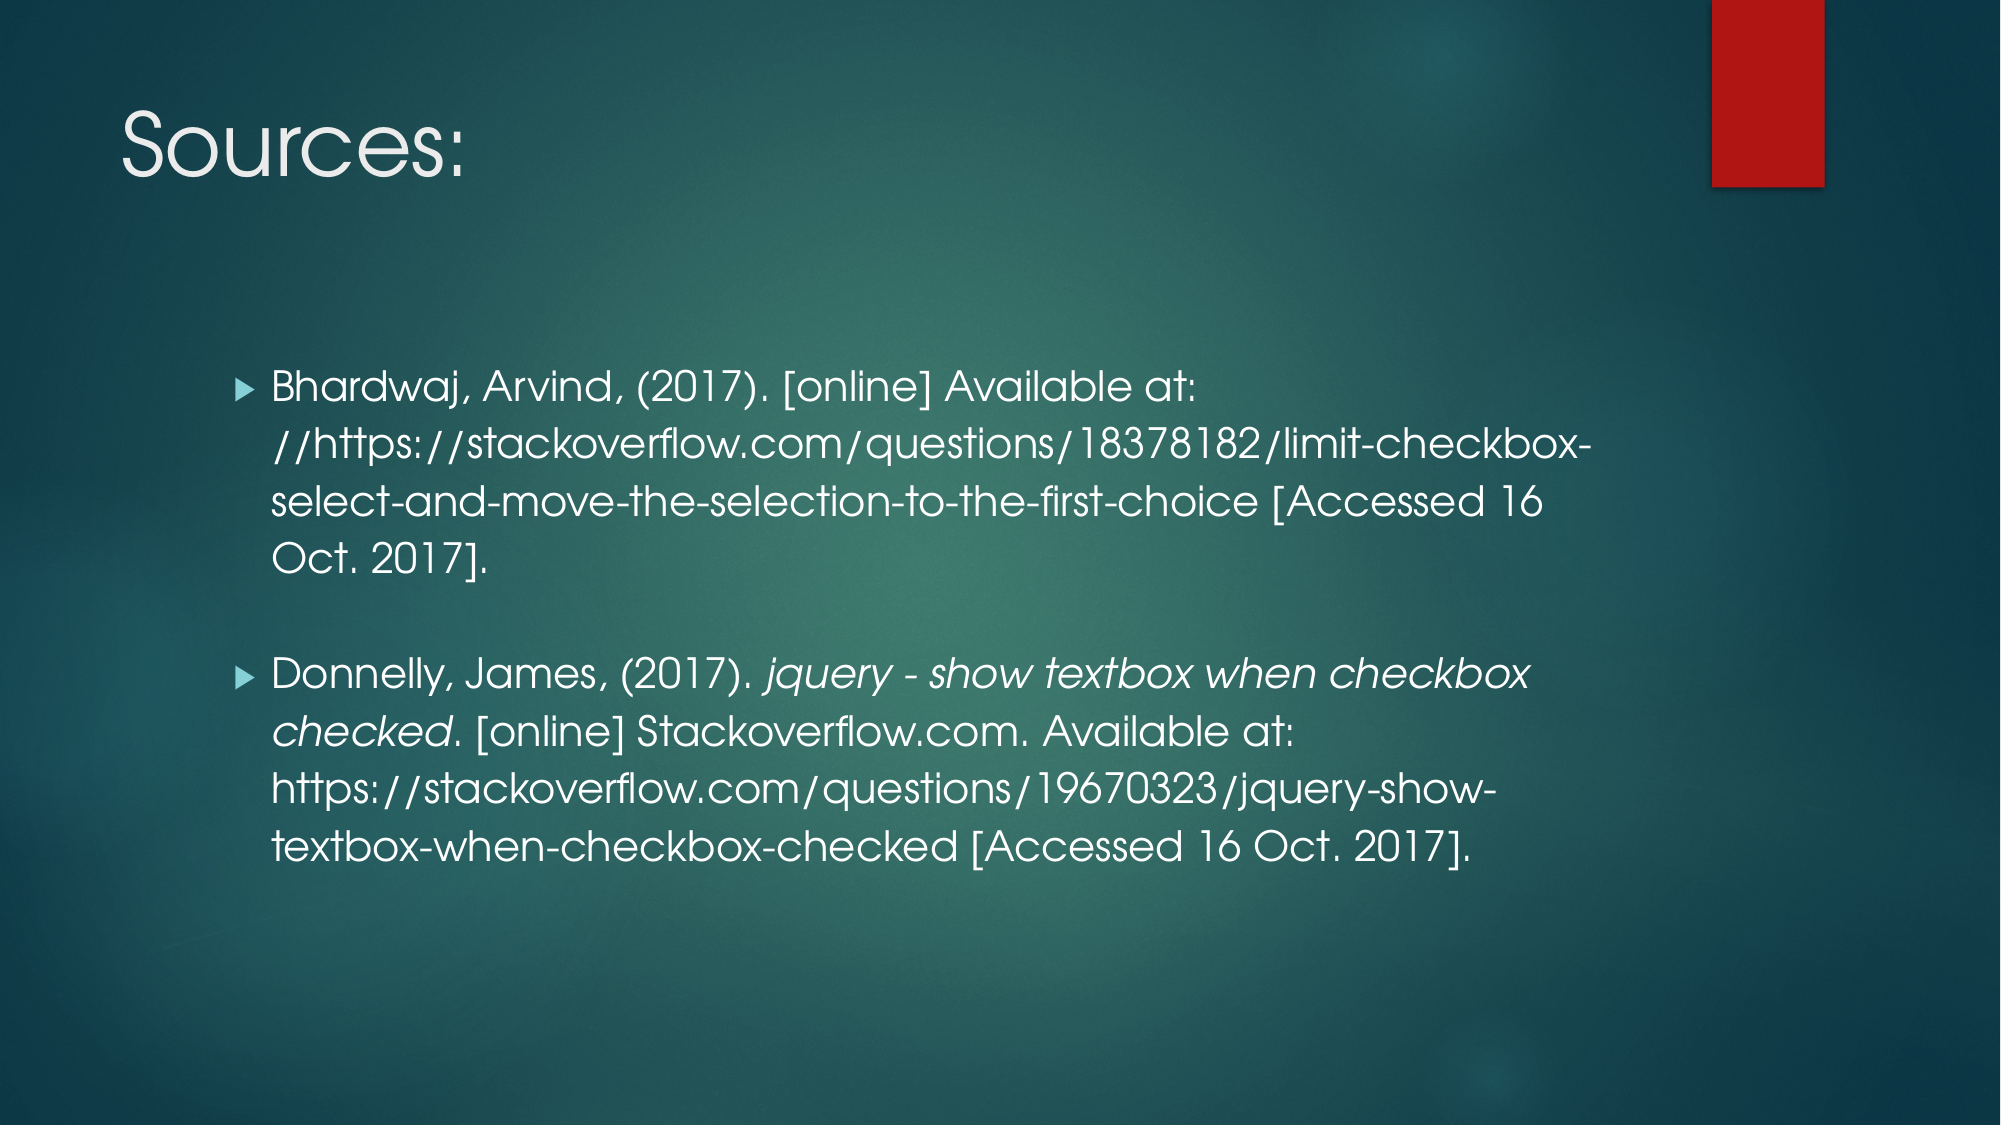

# Sources:
Bhardwaj, Arvind, (2017). [online] Available at: //https://stackoverflow.com/questions/18378182/limit-checkbox-select-and-move-the-selection-to-the-first-choice [Accessed 16 Oct. 2017].

Donnelly, James, (2017). jquery - show textbox when checkbox checked. [online] Stackoverflow.com. Available at: https://stackoverflow.com/questions/19670323/jquery-show-textbox-when-checkbox-checked [Accessed 16 Oct. 2017].